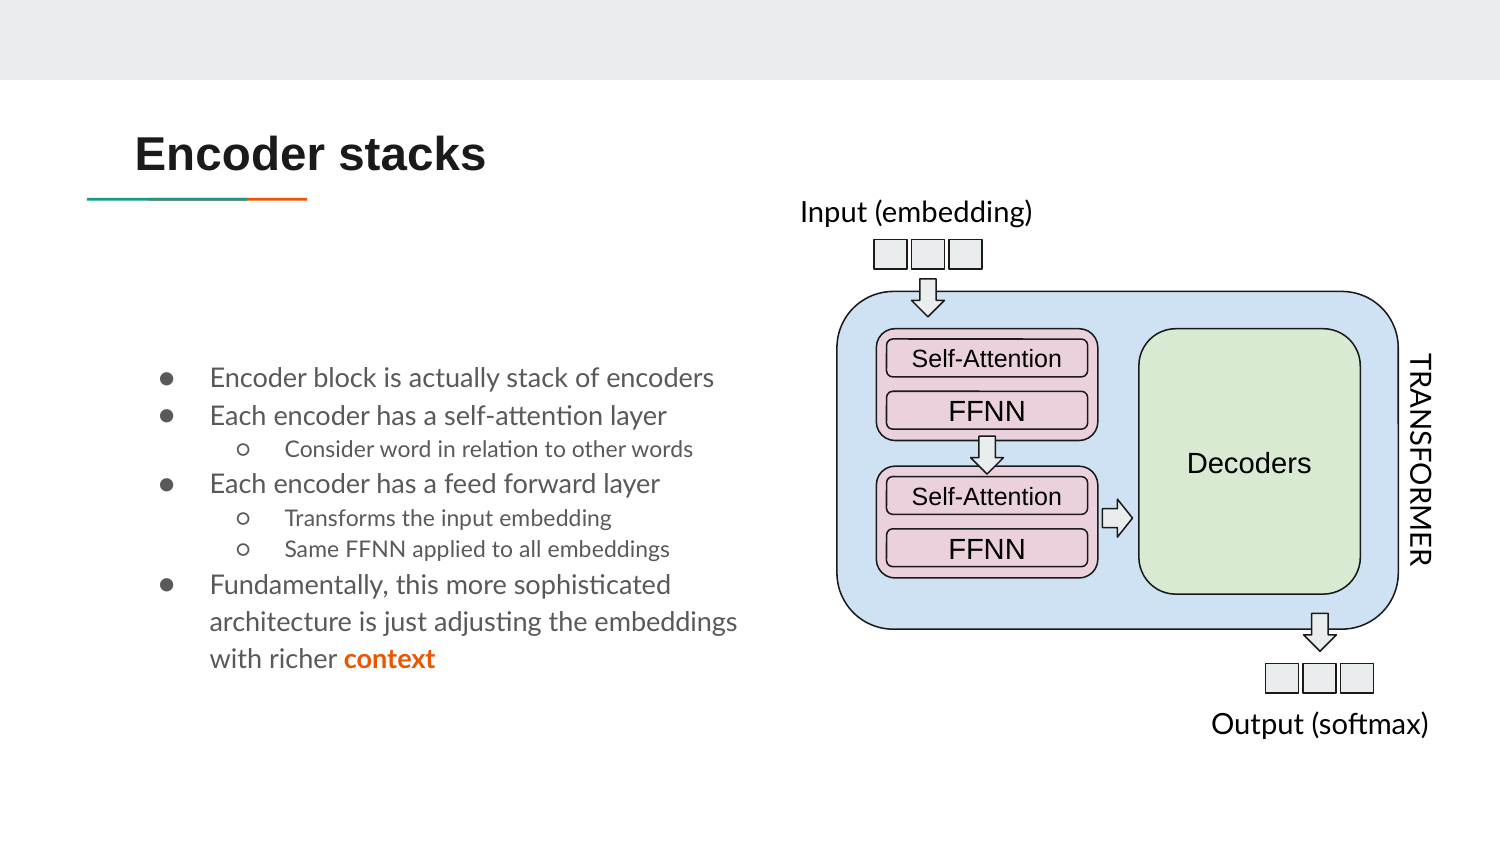

# Encoder stacks
Input (embedding)

Decoders
Self-Attention
Encoder block is actually stack of encoders
Each encoder has a self-attention layer
Consider word in relation to other words
Each encoder has a feed forward layer
Transforms the input embedding
Same FFNN applied to all embeddings
Fundamentally, this more sophisticated architecture is just adjusting the embeddings with richer context
FFNN

TRANSFORMER

Self-Attention

FFNN

Output (softmax)